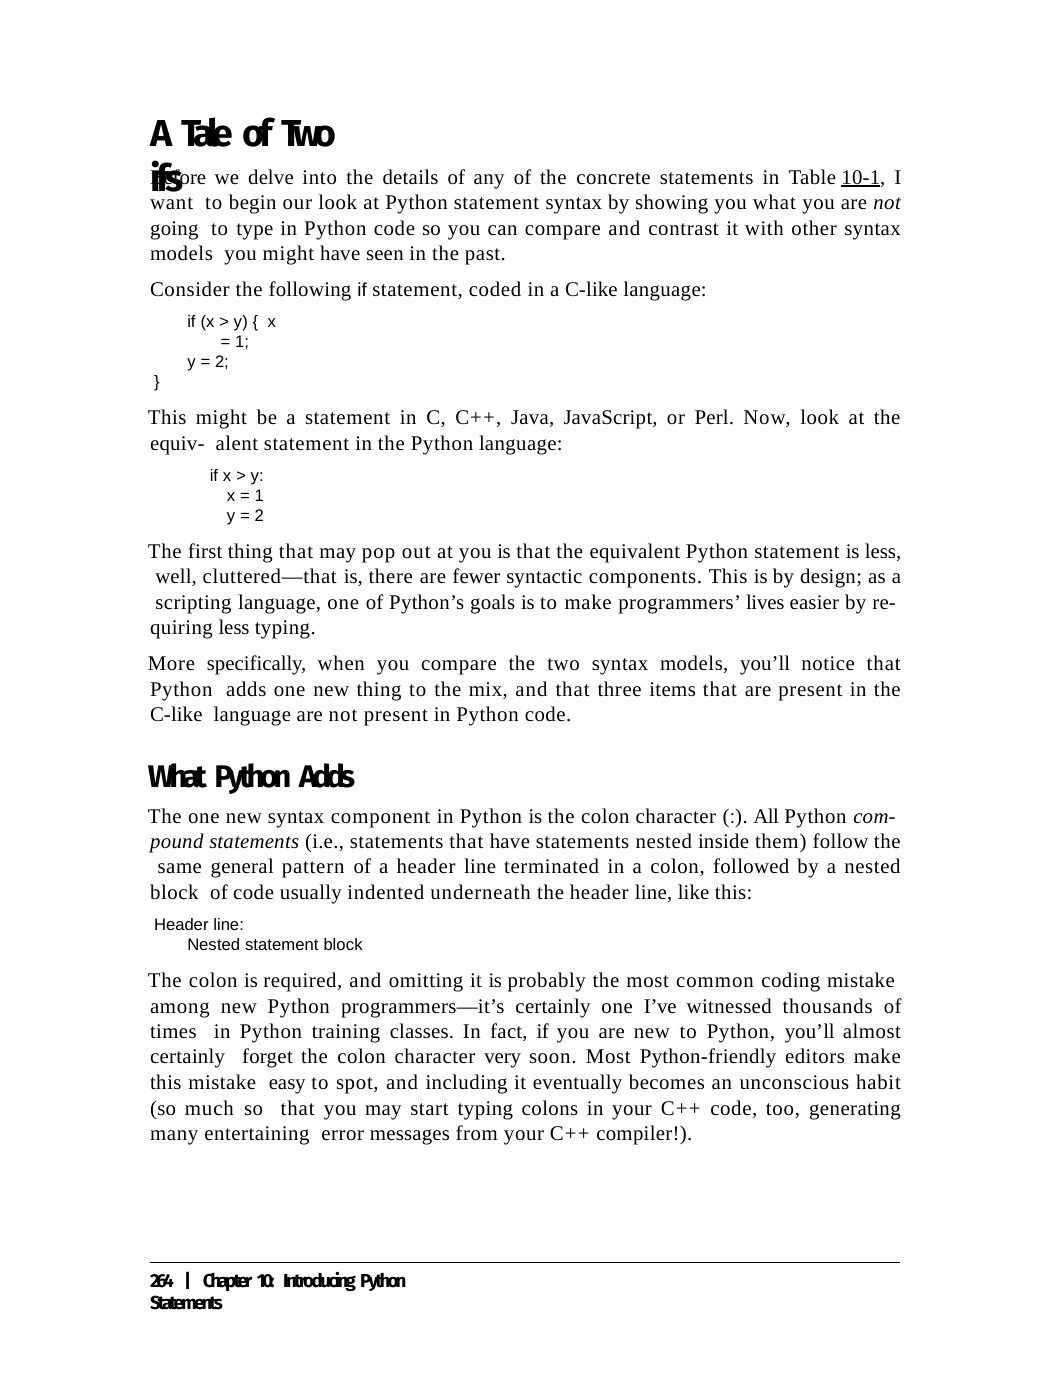

# A Tale of Two ifs
Before we delve into the details of any of the concrete statements in Table 10-1, I want  to begin our look at Python statement syntax by showing you what you are not going  to type in Python code so you can compare and contrast it with other syntax models  you might have seen in the past.
Consider the following if statement, coded in a C-like language:
if (x > y) {  x = 1;
y = 2;
}
This might be a statement in C, C++, Java, JavaScript, or Perl. Now, look at the equiv-  alent statement in the Python language:
if x > y:
x = 1
y = 2
The first thing that may pop out at you is that the equivalent Python statement is less,  well, cluttered—that is, there are fewer syntactic components. This is by design; as a  scripting language, one of Python’s goals is to make programmers’ lives easier by re-  quiring less typing.
More specifically, when you compare the two syntax models, you’ll notice that Python  adds one new thing to the mix, and that three items that are present in the C-like  language are not present in Python code.

What Python Adds
The one new syntax component in Python is the colon character (:). All Python com-  pound statements (i.e., statements that have statements nested inside them) follow the  same general pattern of a header line terminated in a colon, followed by a nested block  of code usually indented underneath the header line, like this:
Header line:
Nested statement block
The colon is required, and omitting it is probably the most common coding mistake  among new Python programmers—it’s certainly one I’ve witnessed thousands of times  in Python training classes. In fact, if you are new to Python, you’ll almost certainly  forget the colon character very soon. Most Python-friendly editors make this mistake  easy to spot, and including it eventually becomes an unconscious habit (so much so  that you may start typing colons in your C++ code, too, generating many entertaining  error messages from your C++ compiler!).

264  | Chapter 10: Introducing Python Statements